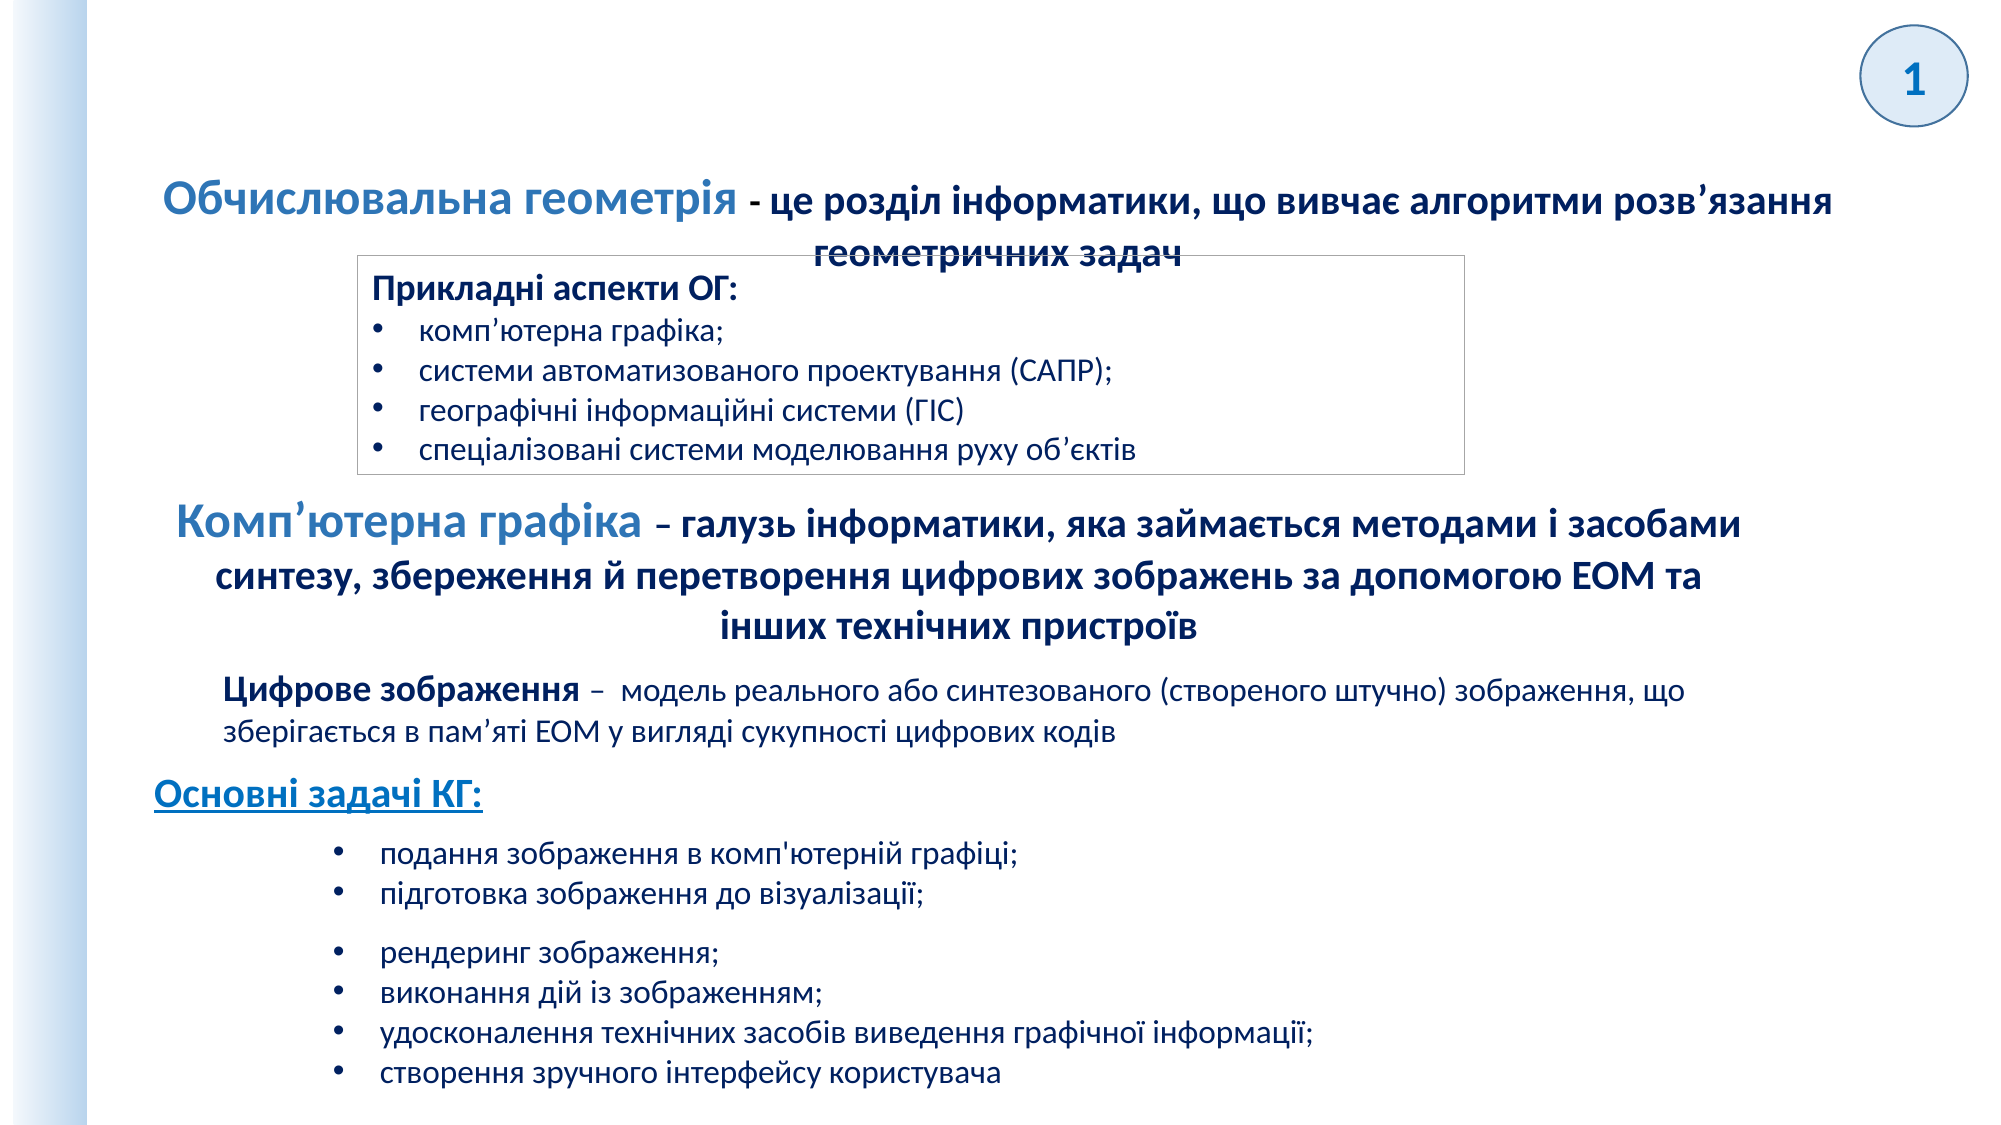

1
Обчислювальна геометрія - це розділ інформатики, що вивчає алгоритми розв’язання геометричних задач
Прикладні аспекти ОГ:
комп’ютерна графіка;
системи автоматизованого проектування (САПР);
географічні інформаційні системи (ГІС)
спеціалізовані системи моделювання руху об’єктів
Комп’ютерна графіка – галузь інформатики, яка займається методами і засобами синтезу, збереження й перетворення цифрових зображень за допомогою ЕОМ та інших технічних пристроїв
Цифрове зображення –  модель реального або синтезованого (створеного штучно) зображення, що зберігається в пам’яті ЕОМ у вигляді сукупності цифрових кодів
Основні задачі КГ:
подання зображення в комп'ютерній графіці;
підготовка зображення до візуалізації;
рендеринг зображення;
виконання дій із зображенням;
удосконалення технічних засобів виведення графічної інформації;
створення зручного інтерфейсу користувача